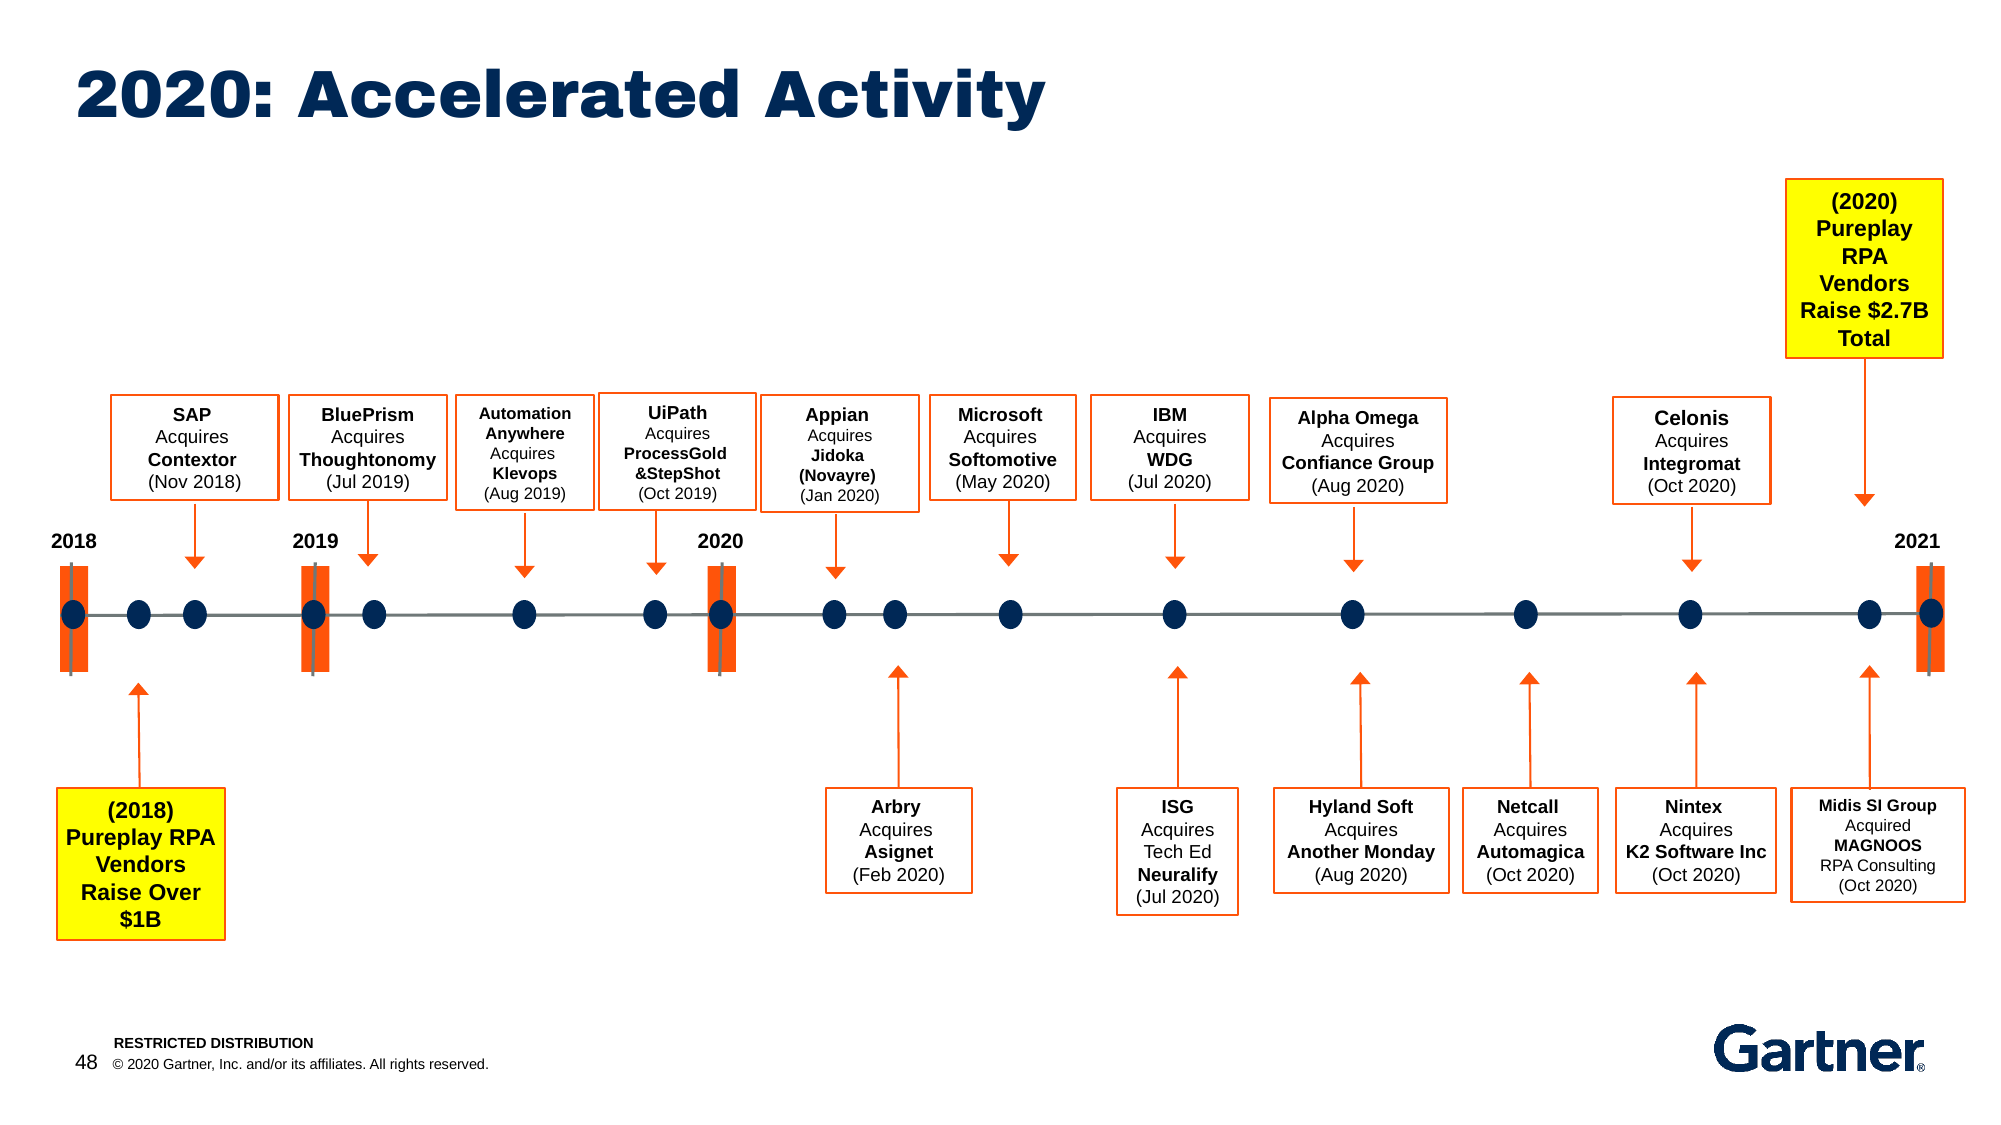

2020: Accelerated Activity
(2020)
Pureplay RPA Vendors Raise $2.7B
Total
UiPath
Acquires
ProcessGold  &StepShot
(Oct 2019)
SAP
Acquires
Contextor
(Nov 2018)
BluePrism
Acquires
Thoughtonomy
(Jul 2019)
Automation Anywhere
Acquires
Klevops
(Aug 2019)
Appian
Acquires
Jidoka
(Novayre)
(Jan 2020)
Microsoft
Acquires
Softomotive
(May 2020)
IBM
Acquires
WDG
(Jul 2020)
Celonis
Acquires
Integromat
(Oct 2020)
Alpha Omega
Acquires
Confiance Group
(Aug 2020)
2018
2019
2020
2021

(2018)
Pureplay RPA
Vendors Raise Over $1B
Arbry
Acquires
Asignet
(Feb 2020)
ISG
Acquires
Tech Ed
Neuralify
(Jul 2020)
Hyland Soft
Acquires
Another Monday
(Aug 2020)
Netcall
Acquires
Automagica
(Oct 2020)
Nintex
Acquires
K2 Software Inc
(Oct 2020)
Midis SI Group
Acquired
MAGNOOS
RPA Consulting
(Oct 2020)